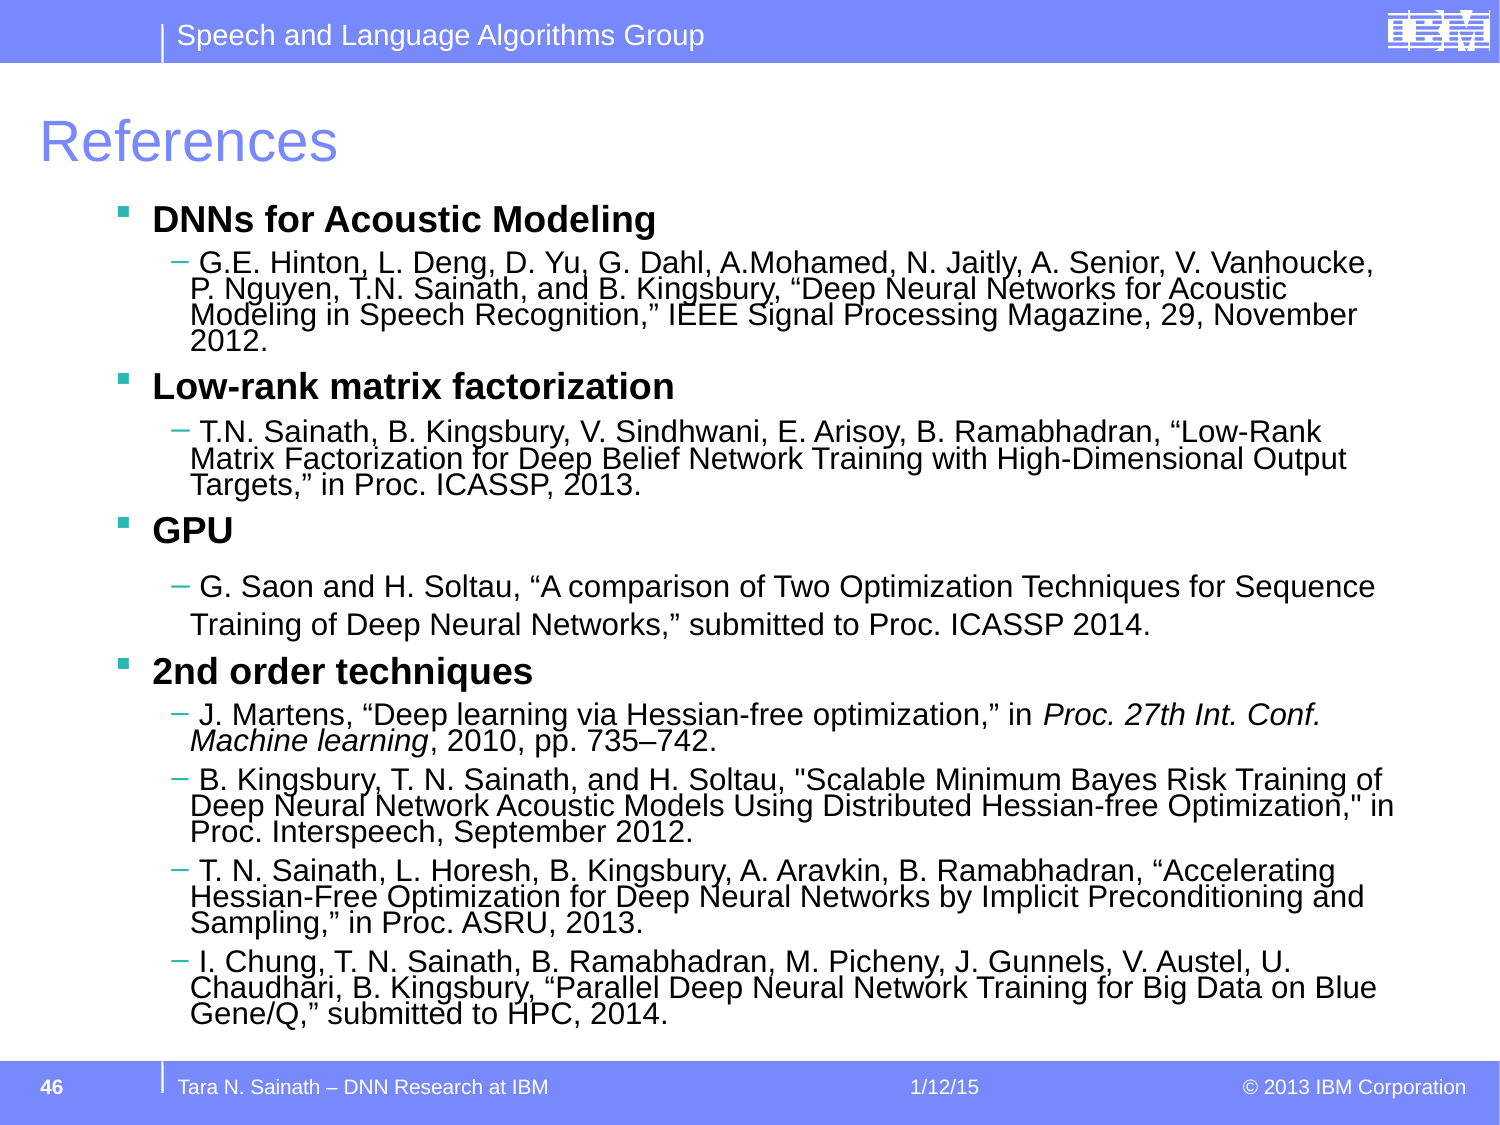

# References
DNNs for Acoustic Modeling
 G.E. Hinton, L. Deng, D. Yu, G. Dahl, A.Mohamed, N. Jaitly, A. Senior, V. Vanhoucke, P. Nguyen, T.N. Sainath, and B. Kingsbury, “Deep Neural Networks for Acoustic Modeling in Speech Recognition,” IEEE Signal Processing Magazine, 29, November 2012.
Low-rank matrix factorization
 T.N. Sainath, B. Kingsbury, V. Sindhwani, E. Arisoy, B. Ramabhadran, “Low-Rank Matrix Factorization for Deep Belief Network Training with High-Dimensional Output Targets,” in Proc. ICASSP, 2013.
GPU
 G. Saon and H. Soltau, “A comparison of Two Optimization Techniques for Sequence Training of Deep Neural Networks,” submitted to Proc. ICASSP 2014.
2nd order techniques
 J. Martens, “Deep learning via Hessian-free optimization,” in Proc. 27th Int. Conf. Machine learning, 2010, pp. 735–742.
 B. Kingsbury, T. N. Sainath, and H. Soltau, "Scalable Minimum Bayes Risk Training of Deep Neural Network Acoustic Models Using Distributed Hessian-free Optimization," in Proc. Interspeech, September 2012.
 T. N. Sainath, L. Horesh, B. Kingsbury, A. Aravkin, B. Ramabhadran, “Accelerating Hessian-Free Optimization for Deep Neural Networks by Implicit Preconditioning and Sampling,” in Proc. ASRU, 2013.
 I. Chung, T. N. Sainath, B. Ramabhadran, M. Picheny, J. Gunnels, V. Austel, U. Chaudhari, B. Kingsbury, “Parallel Deep Neural Network Training for Big Data on Blue Gene/Q,” submitted to HPC, 2014.

46
Tara N. Sainath – DNN Research at IBM
1/12/15